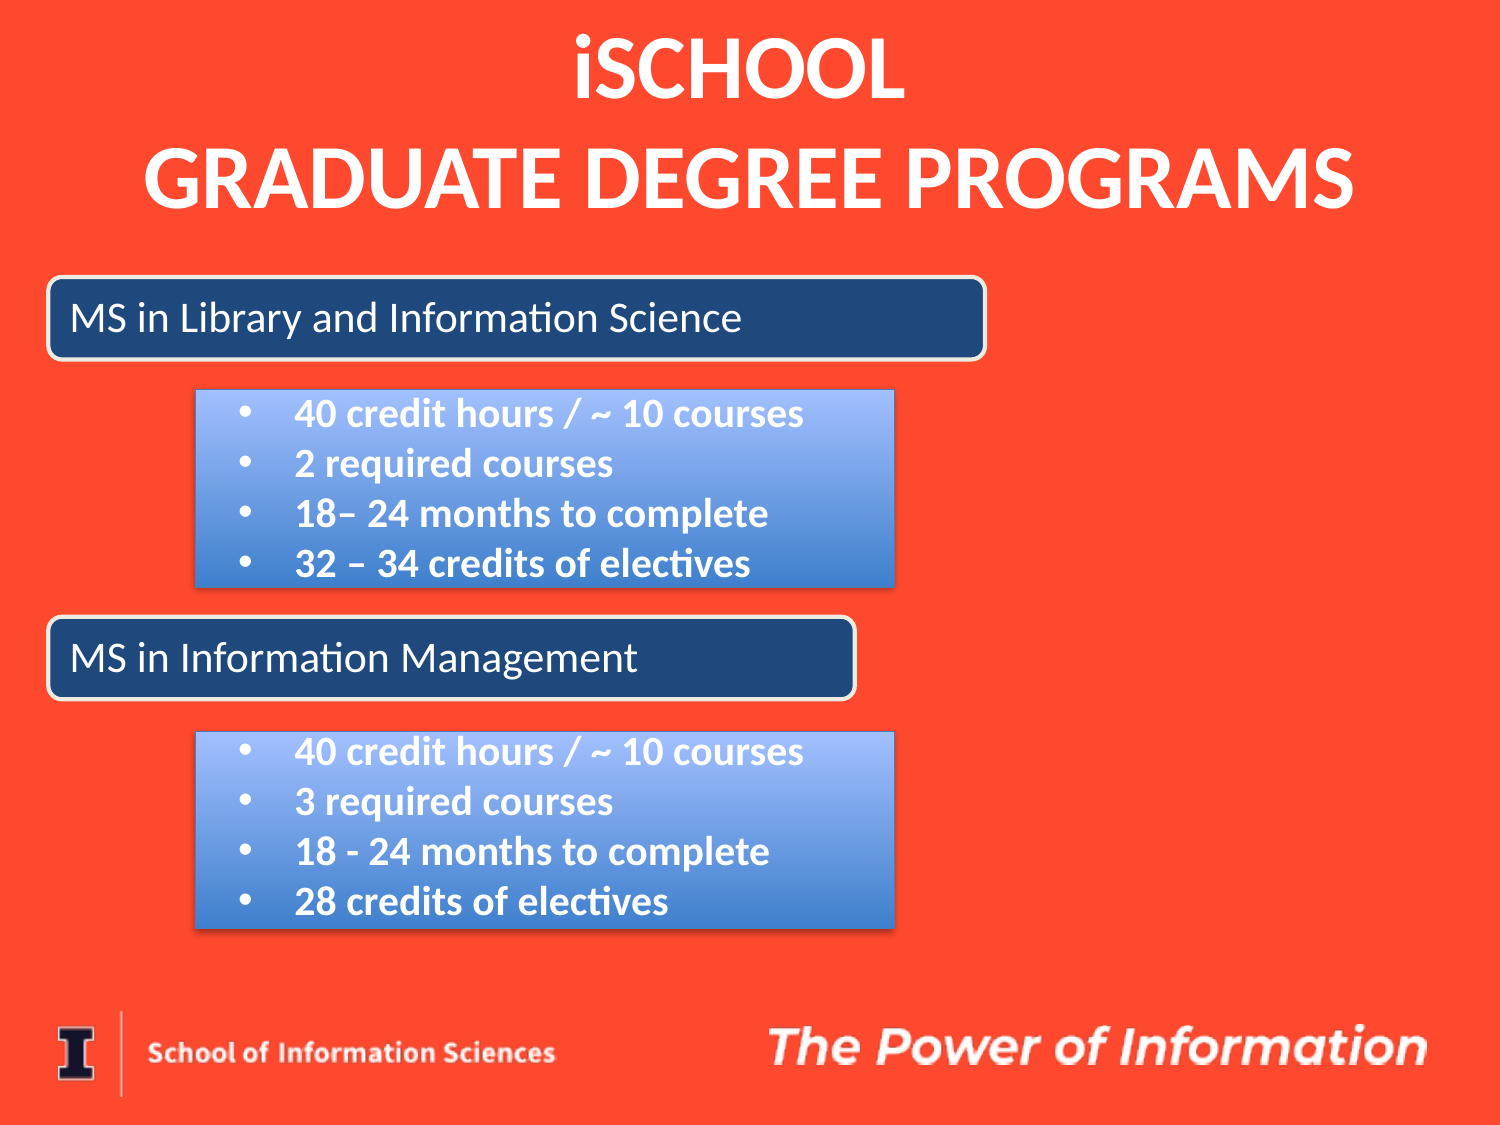

iSCHOOL
GRADUATE DEGREE PROGRAMS
MS in Library and Information Science
40 credit hours / ~ 10 courses
2 required courses
18– 24 months to complete
32 – 34 credits of electives

MS in Information Management
40 credit hours / ~ 10 courses
3 required courses
18 - 24 months to complete
28 credits of electives